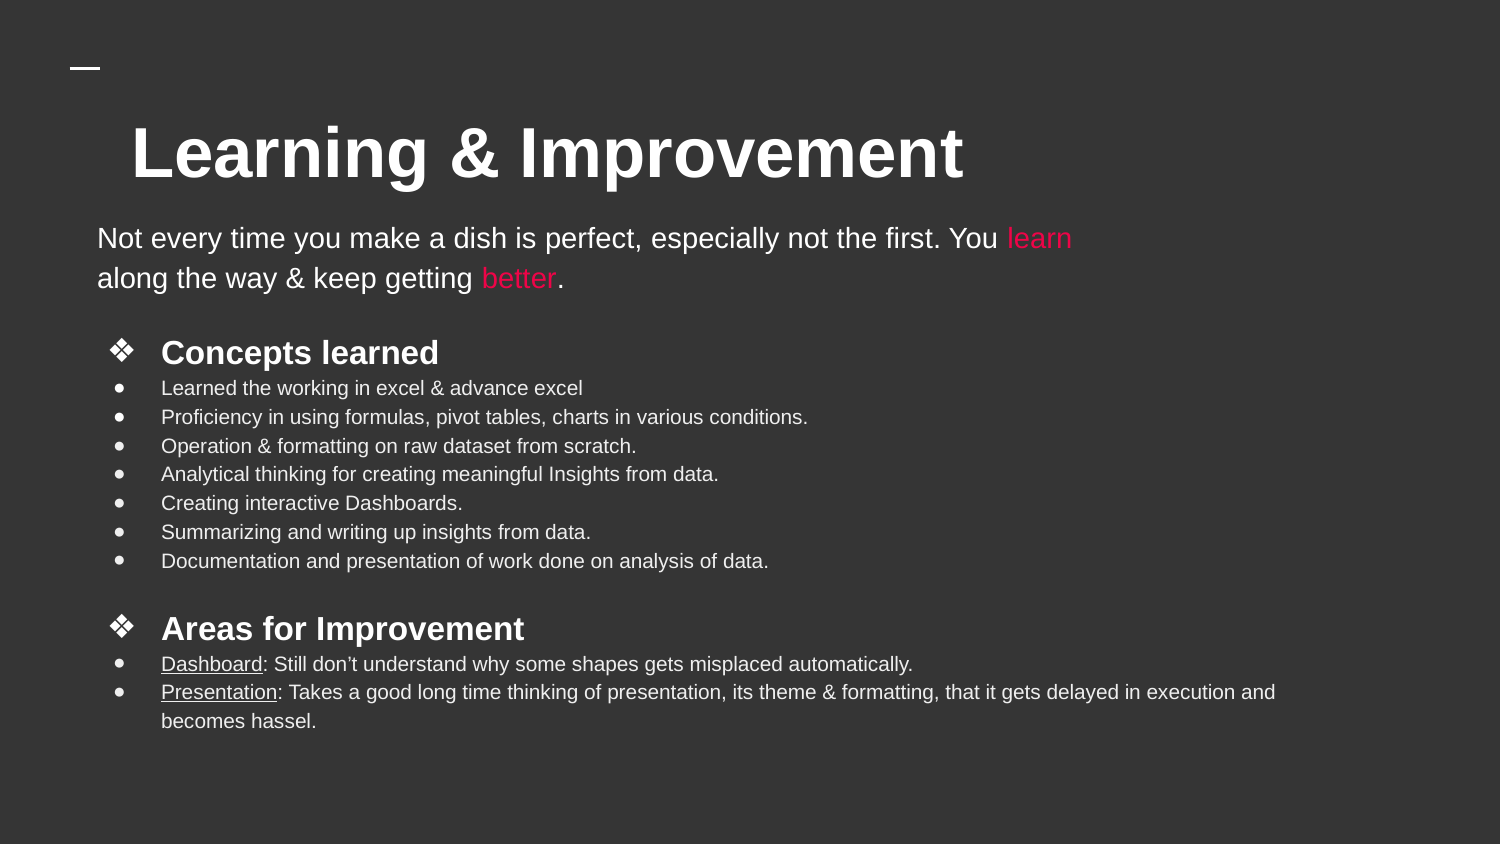

Learning & Improvement
Not every time you make a dish is perfect, especially not the first. You learn along the way & keep getting better.
Concepts learned
Learned the working in excel & advance excel
Proficiency in using formulas, pivot tables, charts in various conditions.
Operation & formatting on raw dataset from scratch.
Analytical thinking for creating meaningful Insights from data.
Creating interactive Dashboards.
Summarizing and writing up insights from data.
Documentation and presentation of work done on analysis of data.

Areas for Improvement
Dashboard: Still don’t understand why some shapes gets misplaced automatically.
Presentation: Takes a good long time thinking of presentation, its theme & formatting, that it gets delayed in execution and becomes hassel.